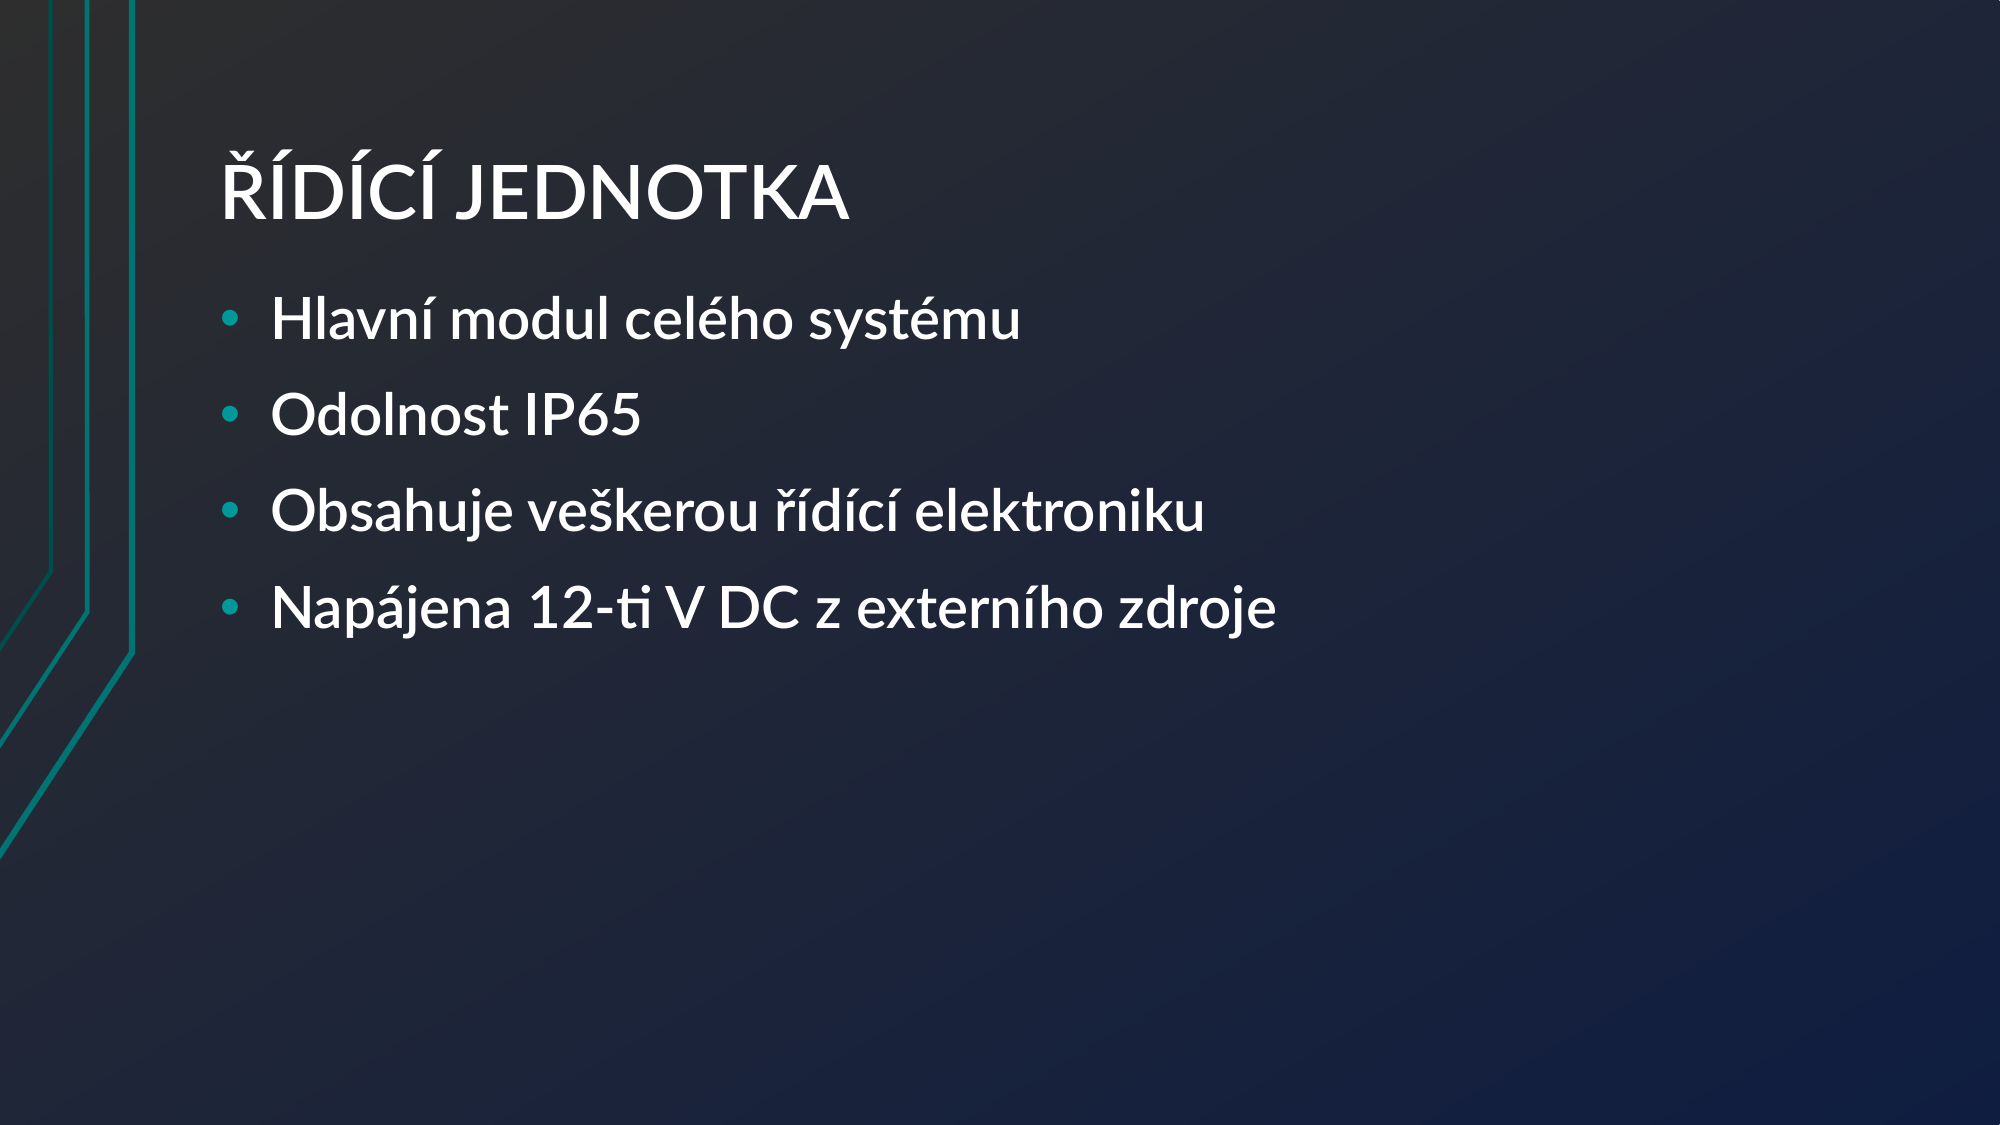

# Řídící jednotka
Hlavní modul celého systému
Odolnost IP65
Obsahuje veškerou řídící elektroniku
Napájena 12-ti V DC z externího zdroje